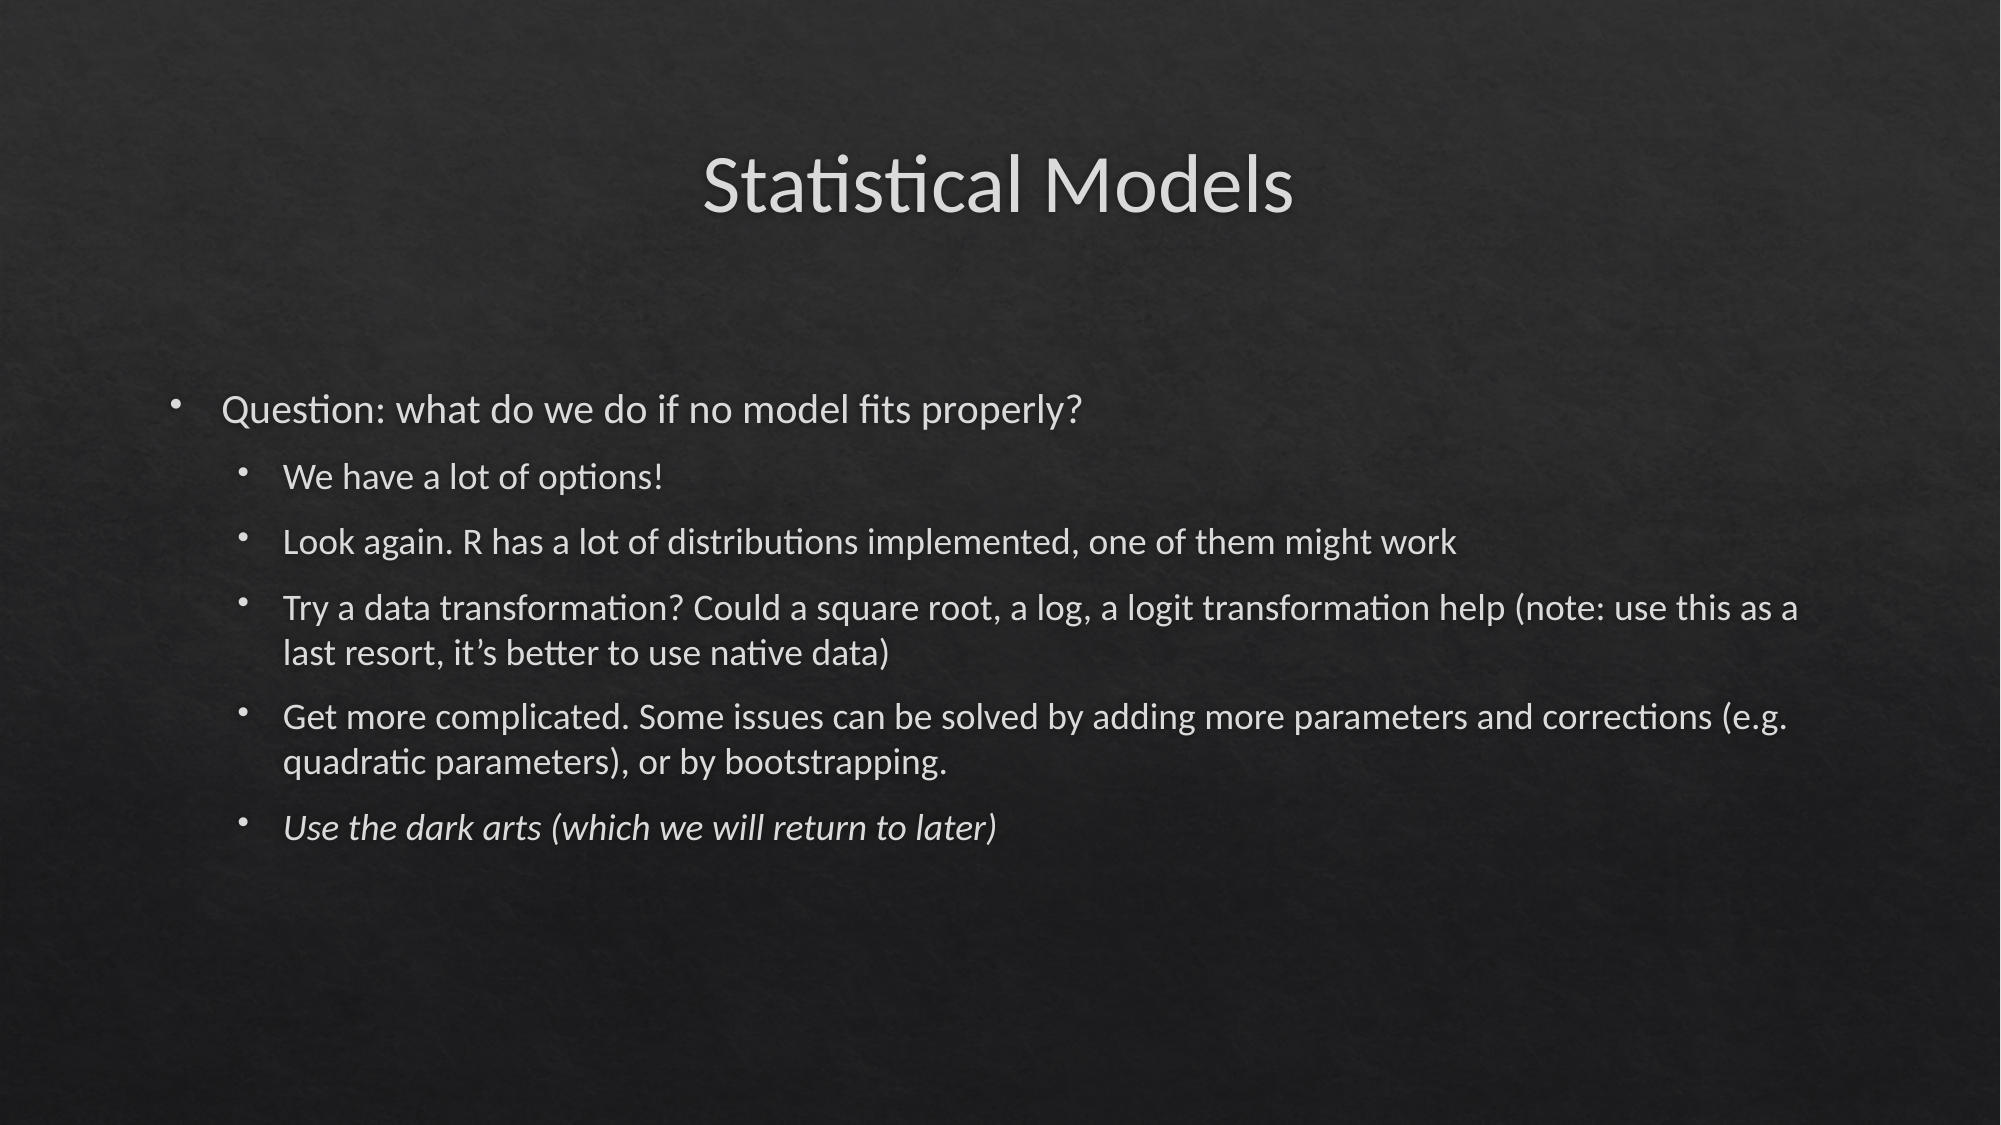

# Statistical Models
Question: what do we do if no model fits properly?
We have a lot of options!
Look again. R has a lot of distributions implemented, one of them might work
Try a data transformation? Could a square root, a log, a logit transformation help (note: use this as a last resort, it’s better to use native data)
Get more complicated. Some issues can be solved by adding more parameters and corrections (e.g. quadratic parameters), or by bootstrapping.
Use the dark arts (which we will return to later)